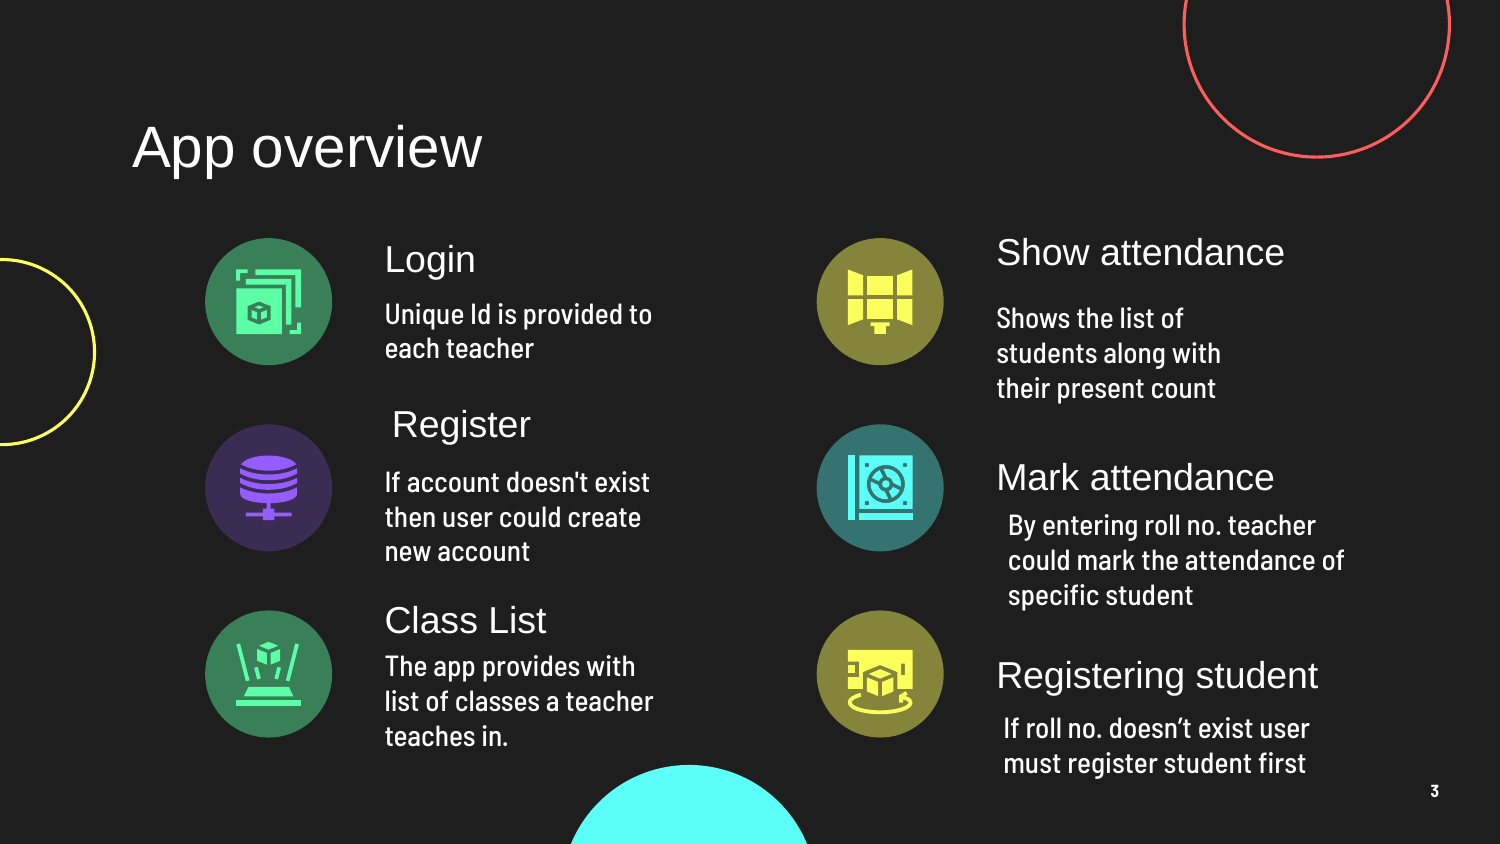

# App overview
Show attendance
Login

Unique Id is provided to each teacher
Shows the list of students along with their present count
Register

Mark attendance

If account doesn't exist then user could create new account
By entering roll no. teacher could mark the attendance of specific student
Class List

Registering student

The app provides with list of classes a teacher teaches in.
If roll no. doesn’t exist user must register student first
3